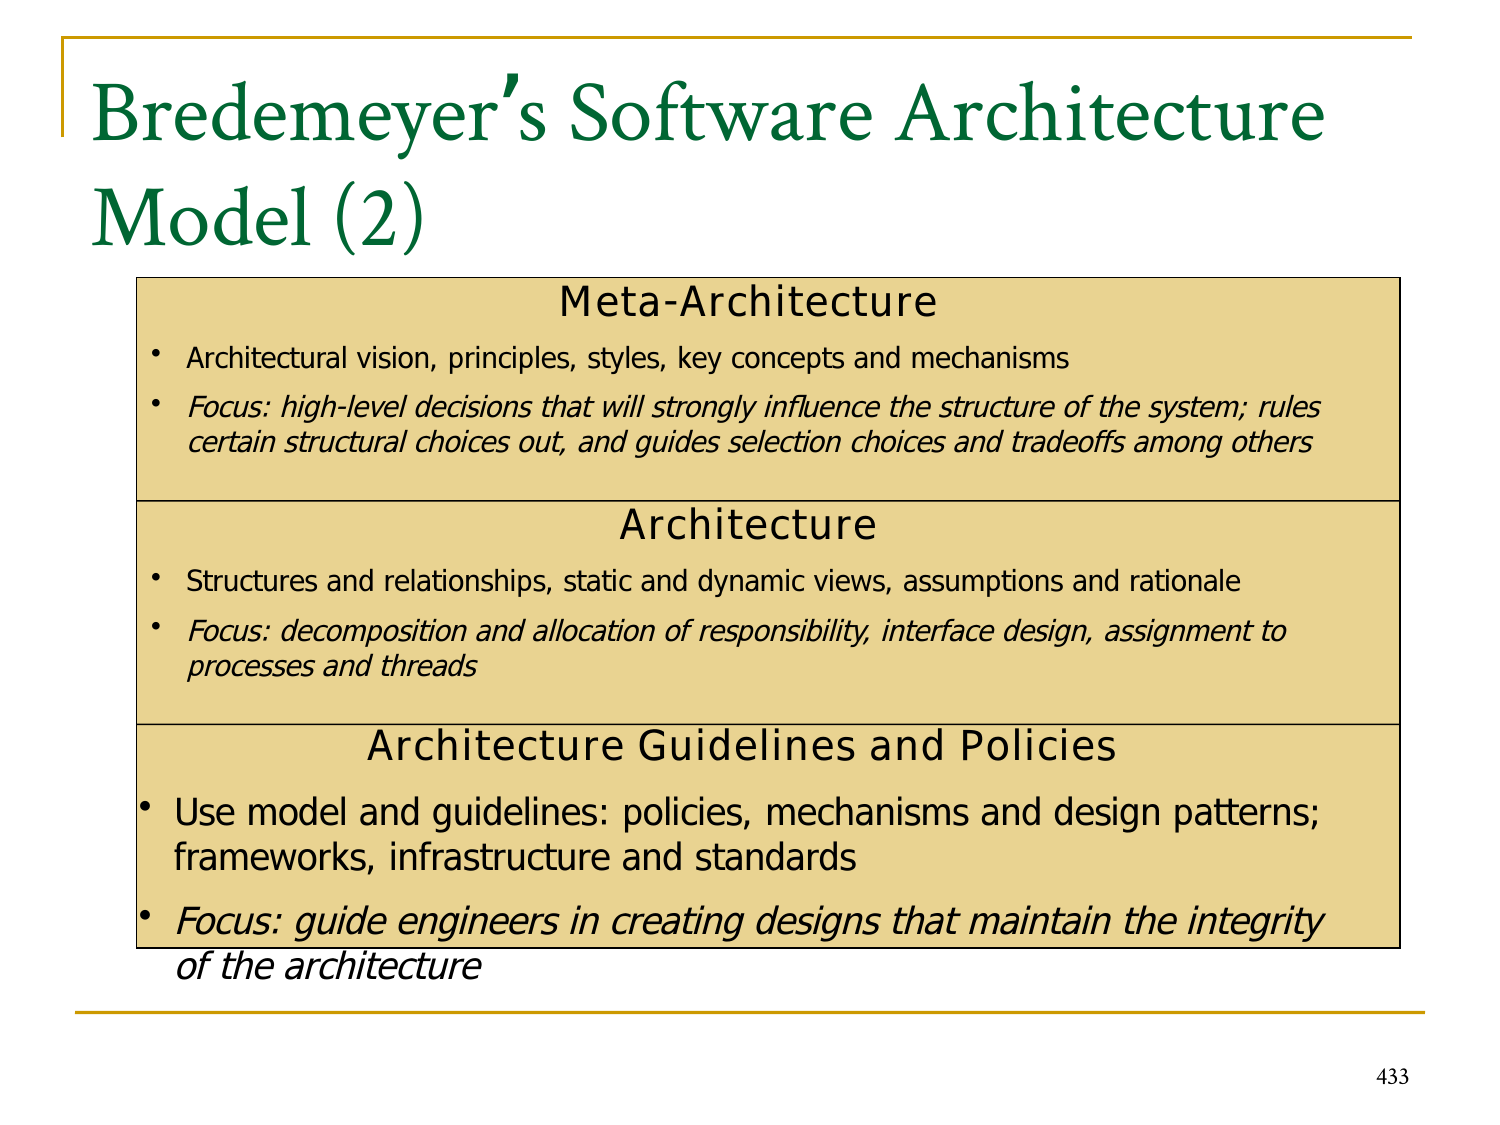

# Bredemeyer’s Software Architecture Model (2)
Meta-Architecture
Architectural vision, principles, styles, key concepts and mechanisms
Focus: high-level decisions that will strongly influence the structure of the system; rules certain structural choices out, and guides selection choices and tradeoffs among others

Architecture
Structures and relationships, static and dynamic views, assumptions and rationale
Focus: decomposition and allocation of responsibility, interface design, assignment to processes and threads

Architecture Guidelines and Policies
Use model and guidelines: policies, mechanisms and design patterns; frameworks, infrastructure and standards
Focus: guide engineers in creating designs that maintain the integrity of the architecture

433